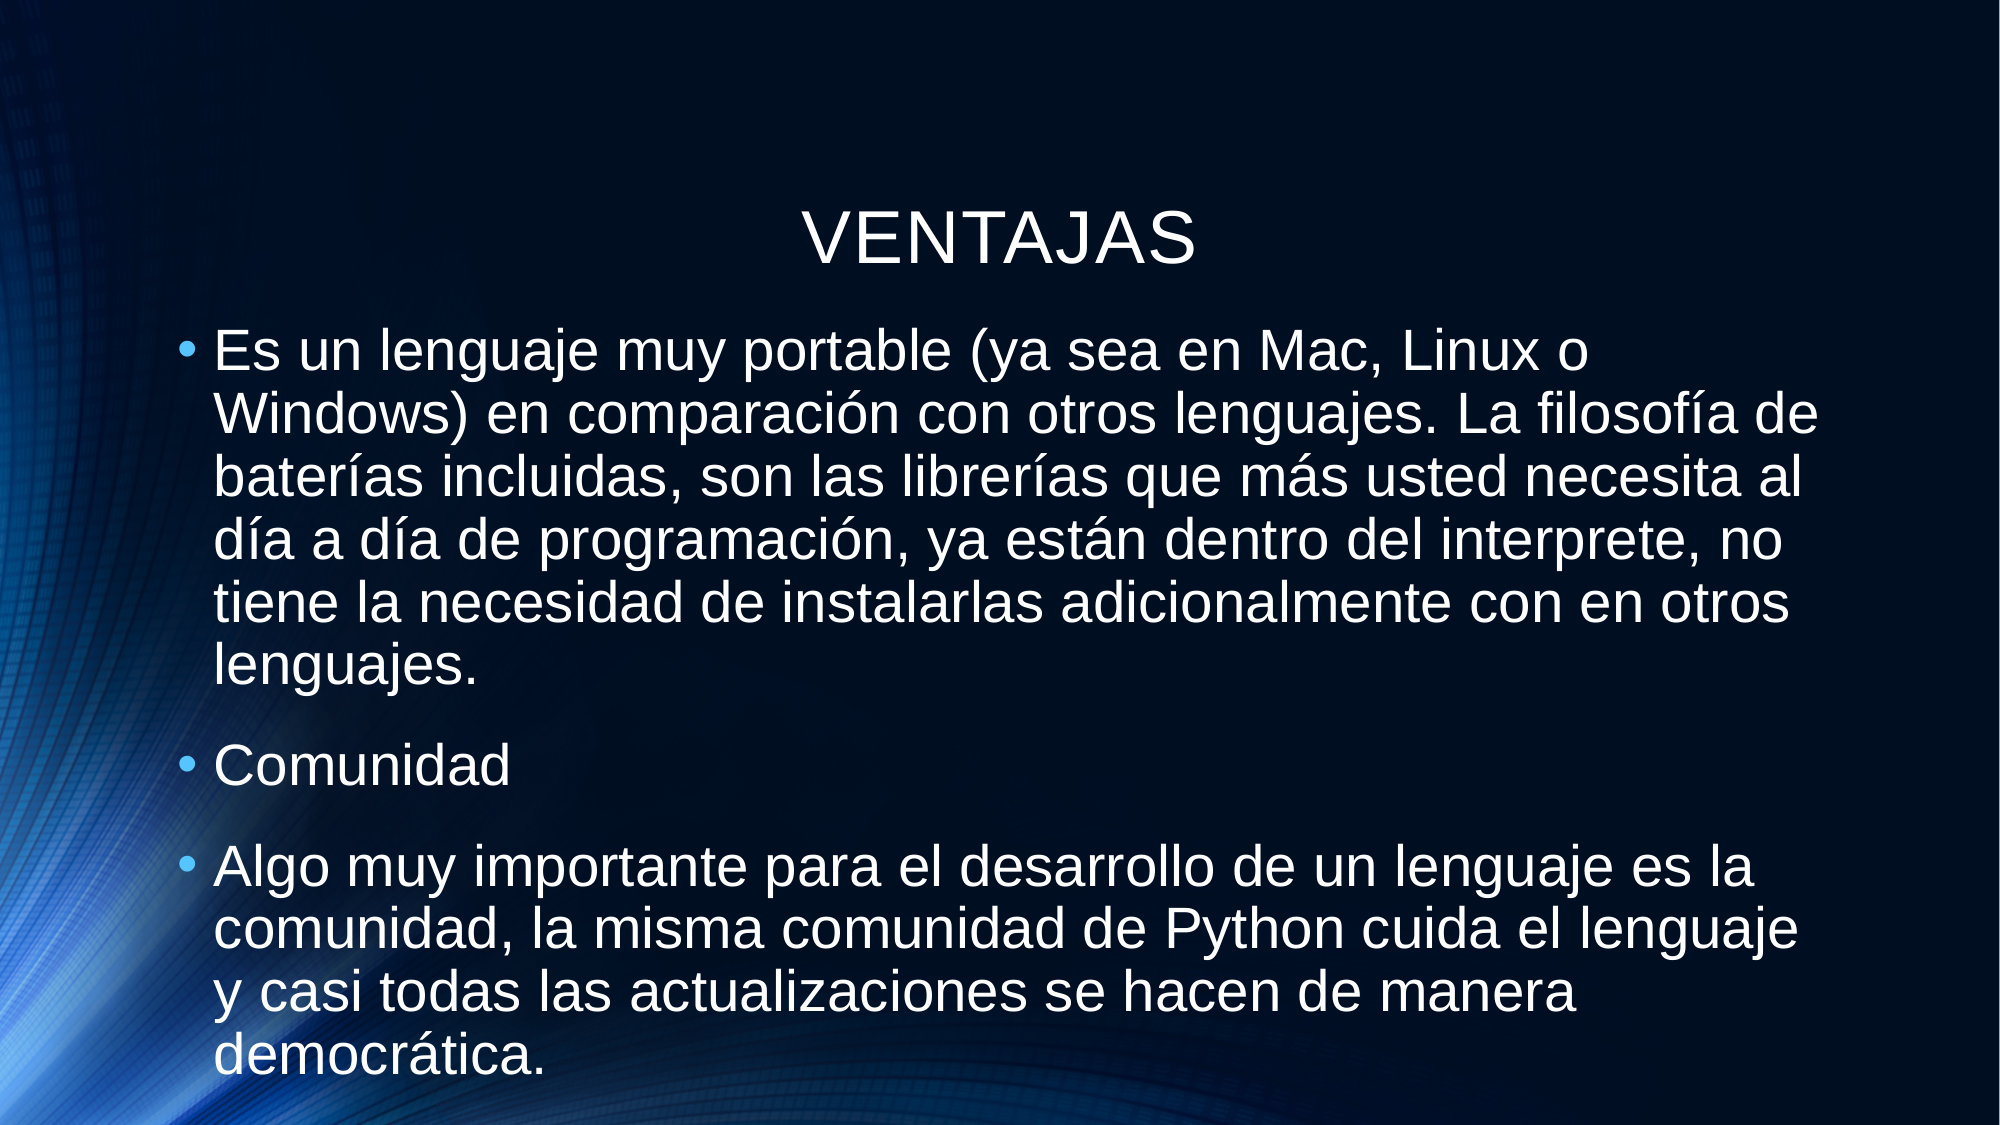

# VENTAJAS
Es un lenguaje muy portable (ya sea en Mac, Linux o Windows) en comparación con otros lenguajes. La filosofía de baterías incluidas, son las librerías que más usted necesita al día a día de programación, ya están dentro del interprete, no tiene la necesidad de instalarlas adicionalmente con en otros lenguajes.
Comunidad
Algo muy importante para el desarrollo de un lenguaje es la comunidad, la misma comunidad de Python cuida el lenguaje y casi todas las actualizaciones se hacen de manera democrática.